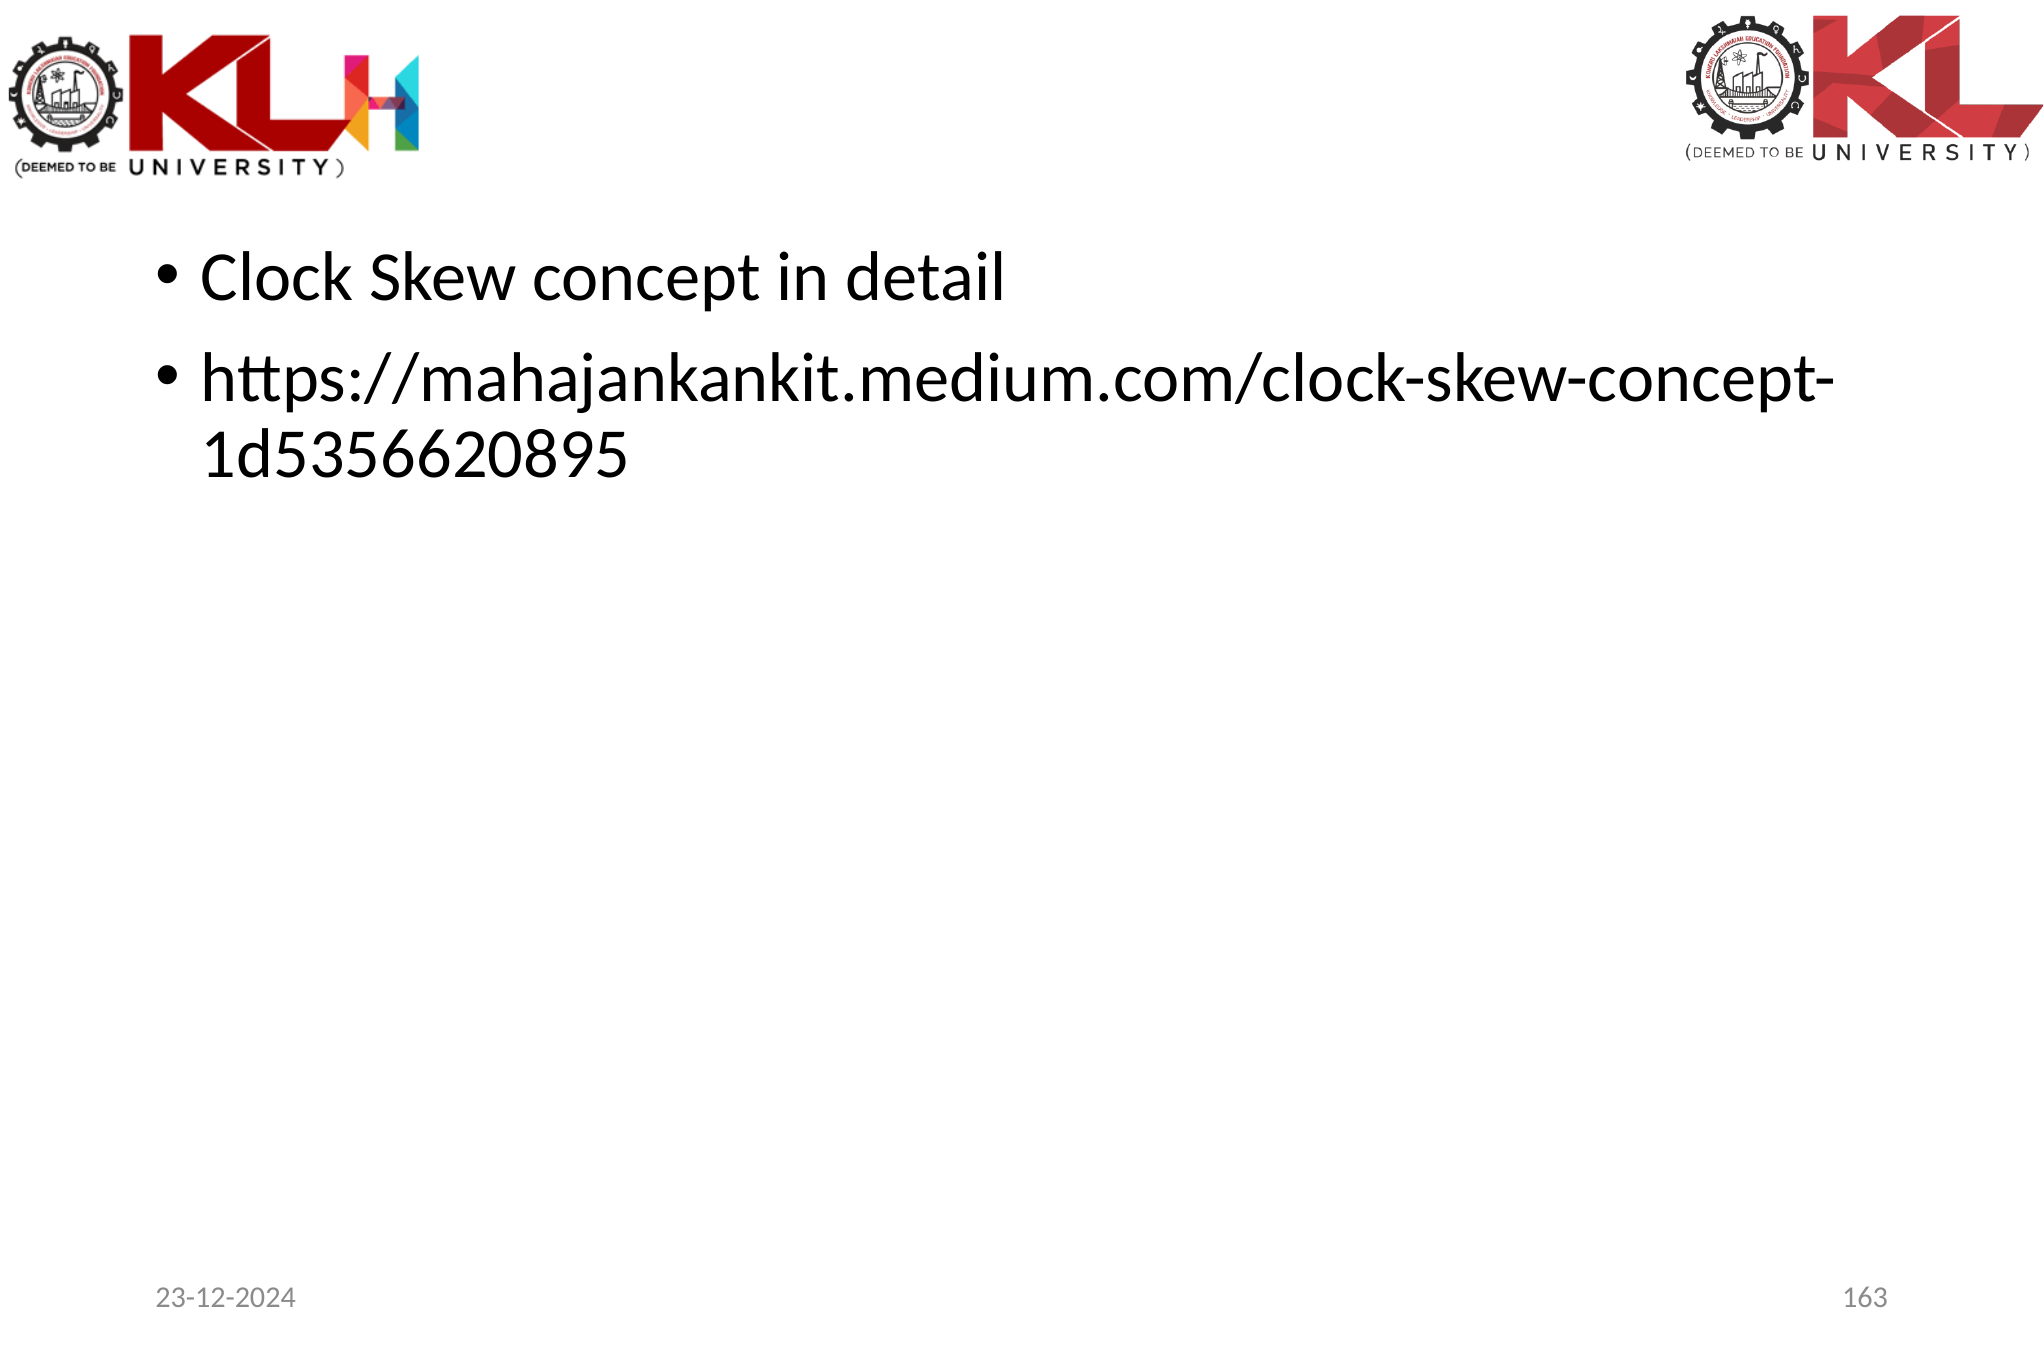

#
Clock Skew concept in detail
https://mahajankankit.medium.com/clock-skew-concept-1d5356620895
23-12-2024
163